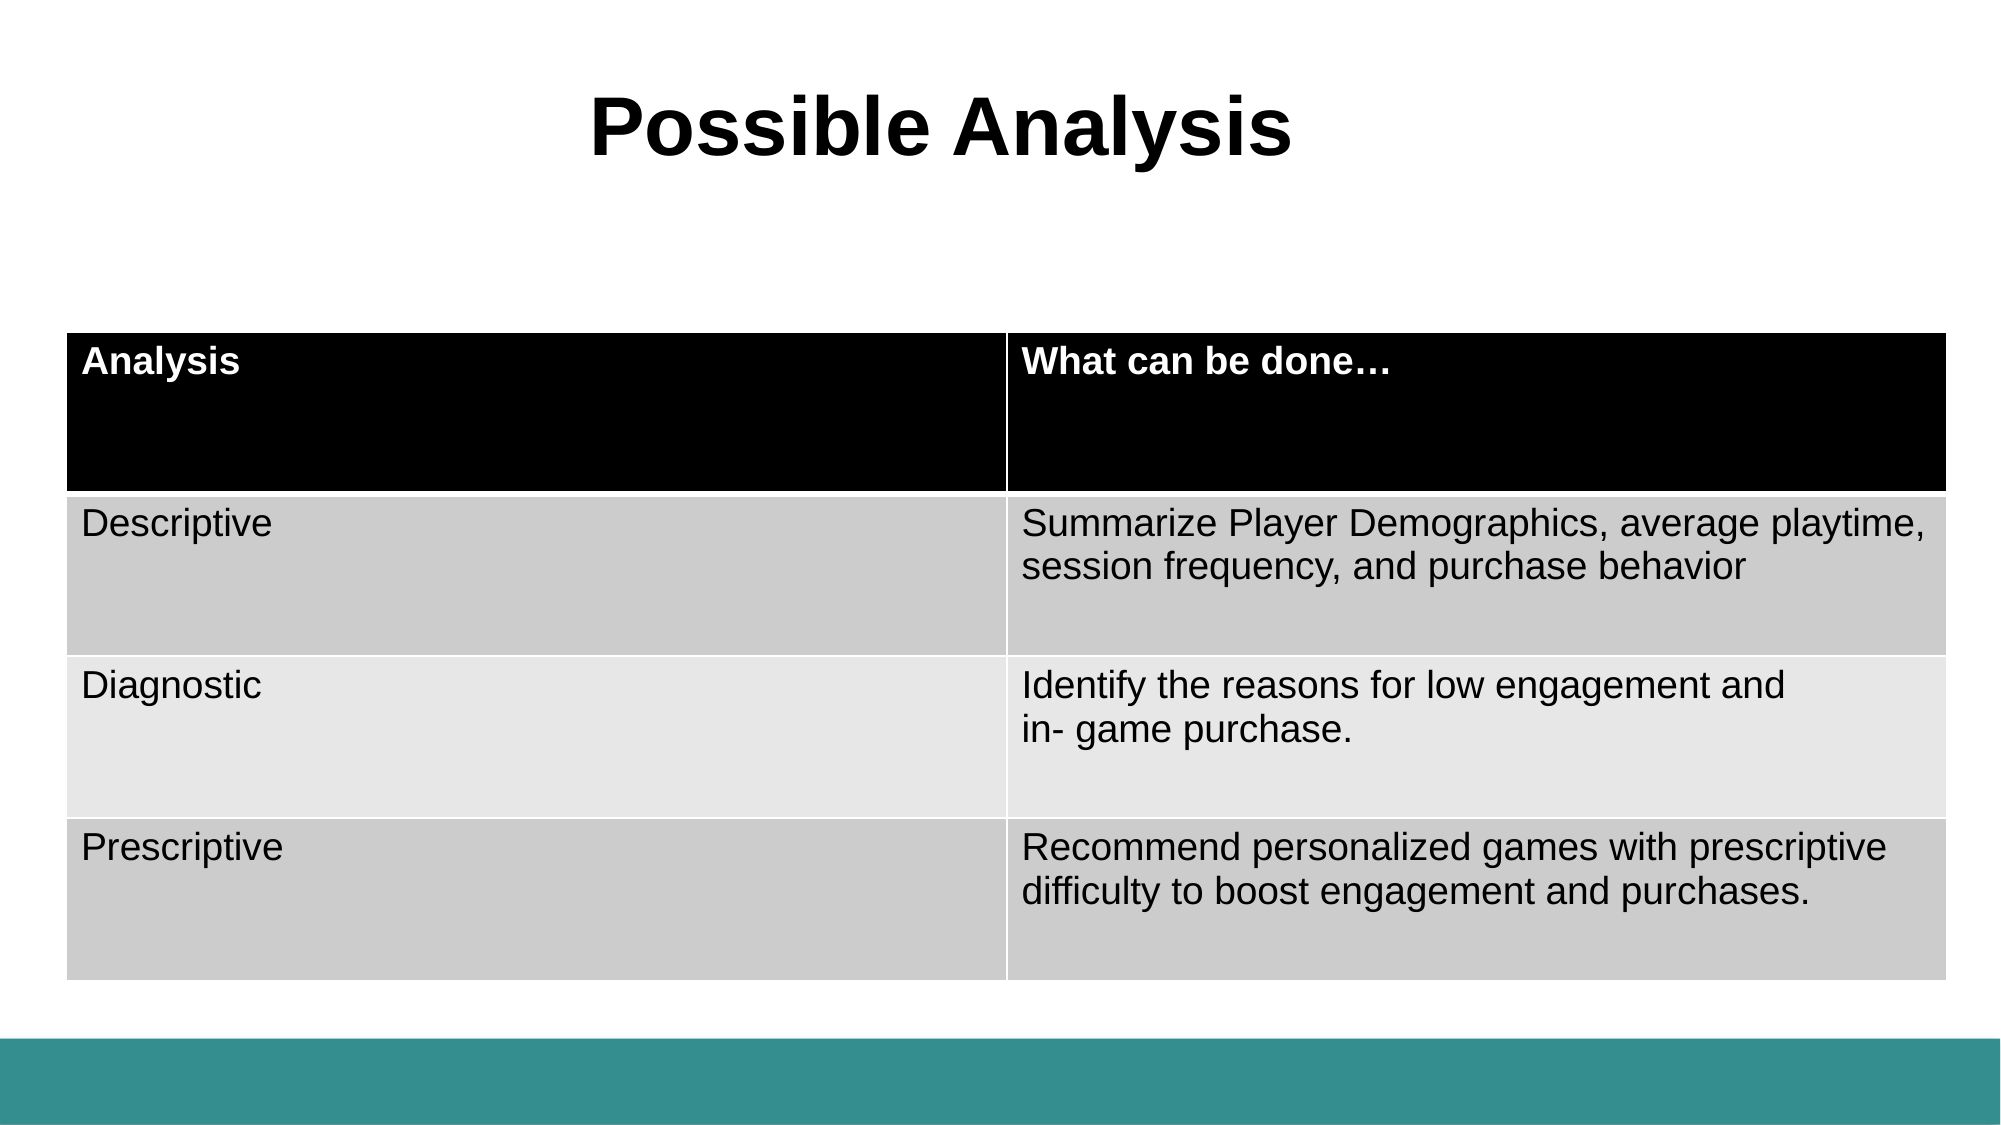

# Possible Analysis
| Analysis | What can be done… |
| --- | --- |
| Descriptive | Summarize Player Demographics, average playtime, session frequency, and purchase behavior |
| Diagnostic | Identify the reasons for low engagement and in- game purchase. |
| Prescriptive | Recommend personalized games with prescriptive difficulty to boost engagement and purchases. |